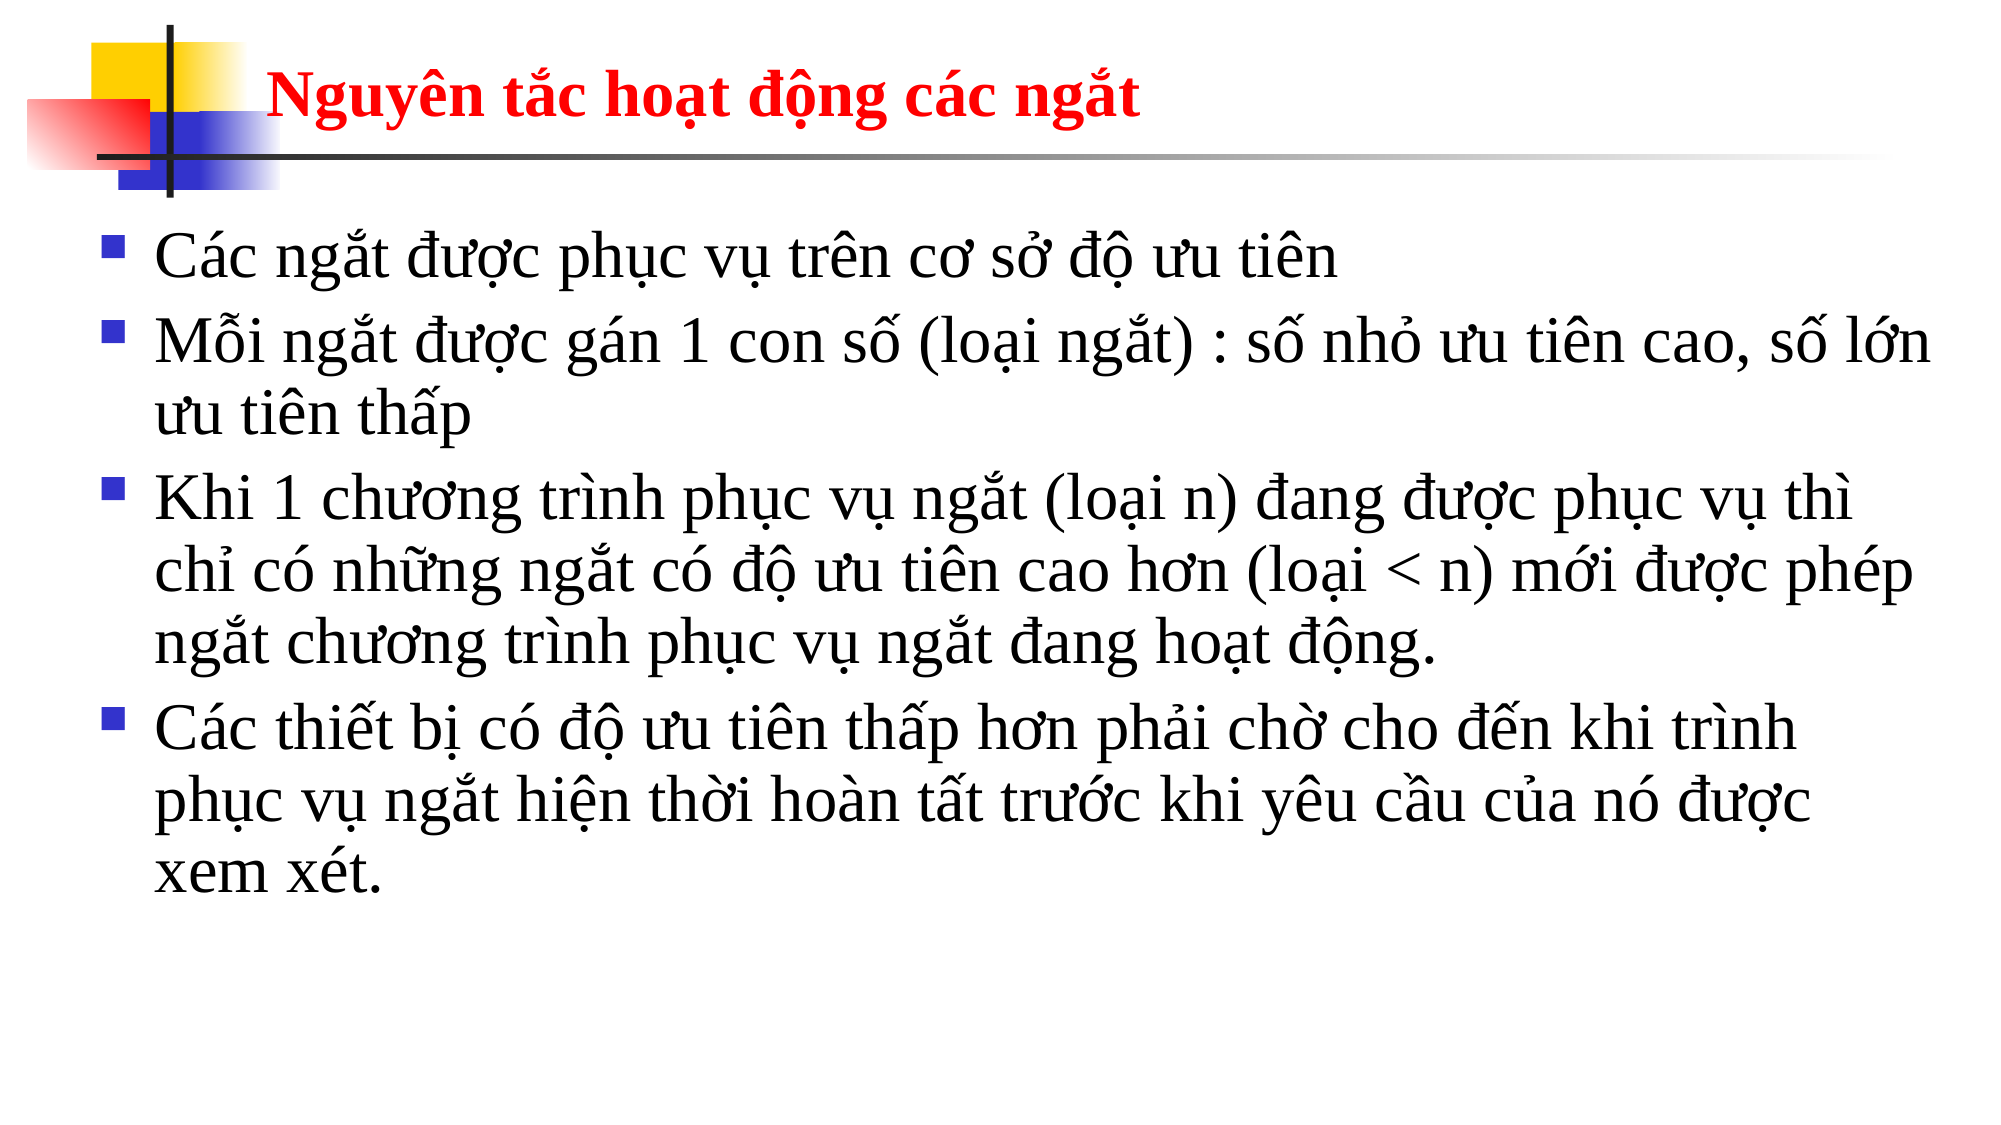

# Nguyên tắc hoạt động các ngắt
Các ngắt được phục vụ trên cơ sở độ ưu tiên
Mỗi ngắt được gán 1 con số (loại ngắt) : số nhỏ ưu tiên cao, số lớn ưu tiên thấp
Khi 1 chương trình phục vụ ngắt (loại n) đang được phục vụ thì chỉ có những ngắt có độ ưu tiên cao hơn (loại < n) mới được phép ngắt chương trình phục vụ ngắt đang hoạt động.
Các thiết bị có độ ưu tiên thấp hơn phải chờ cho đến khi trình phục vụ ngắt hiện thời hoàn tất trước khi yêu cầu của nó được xem xét.